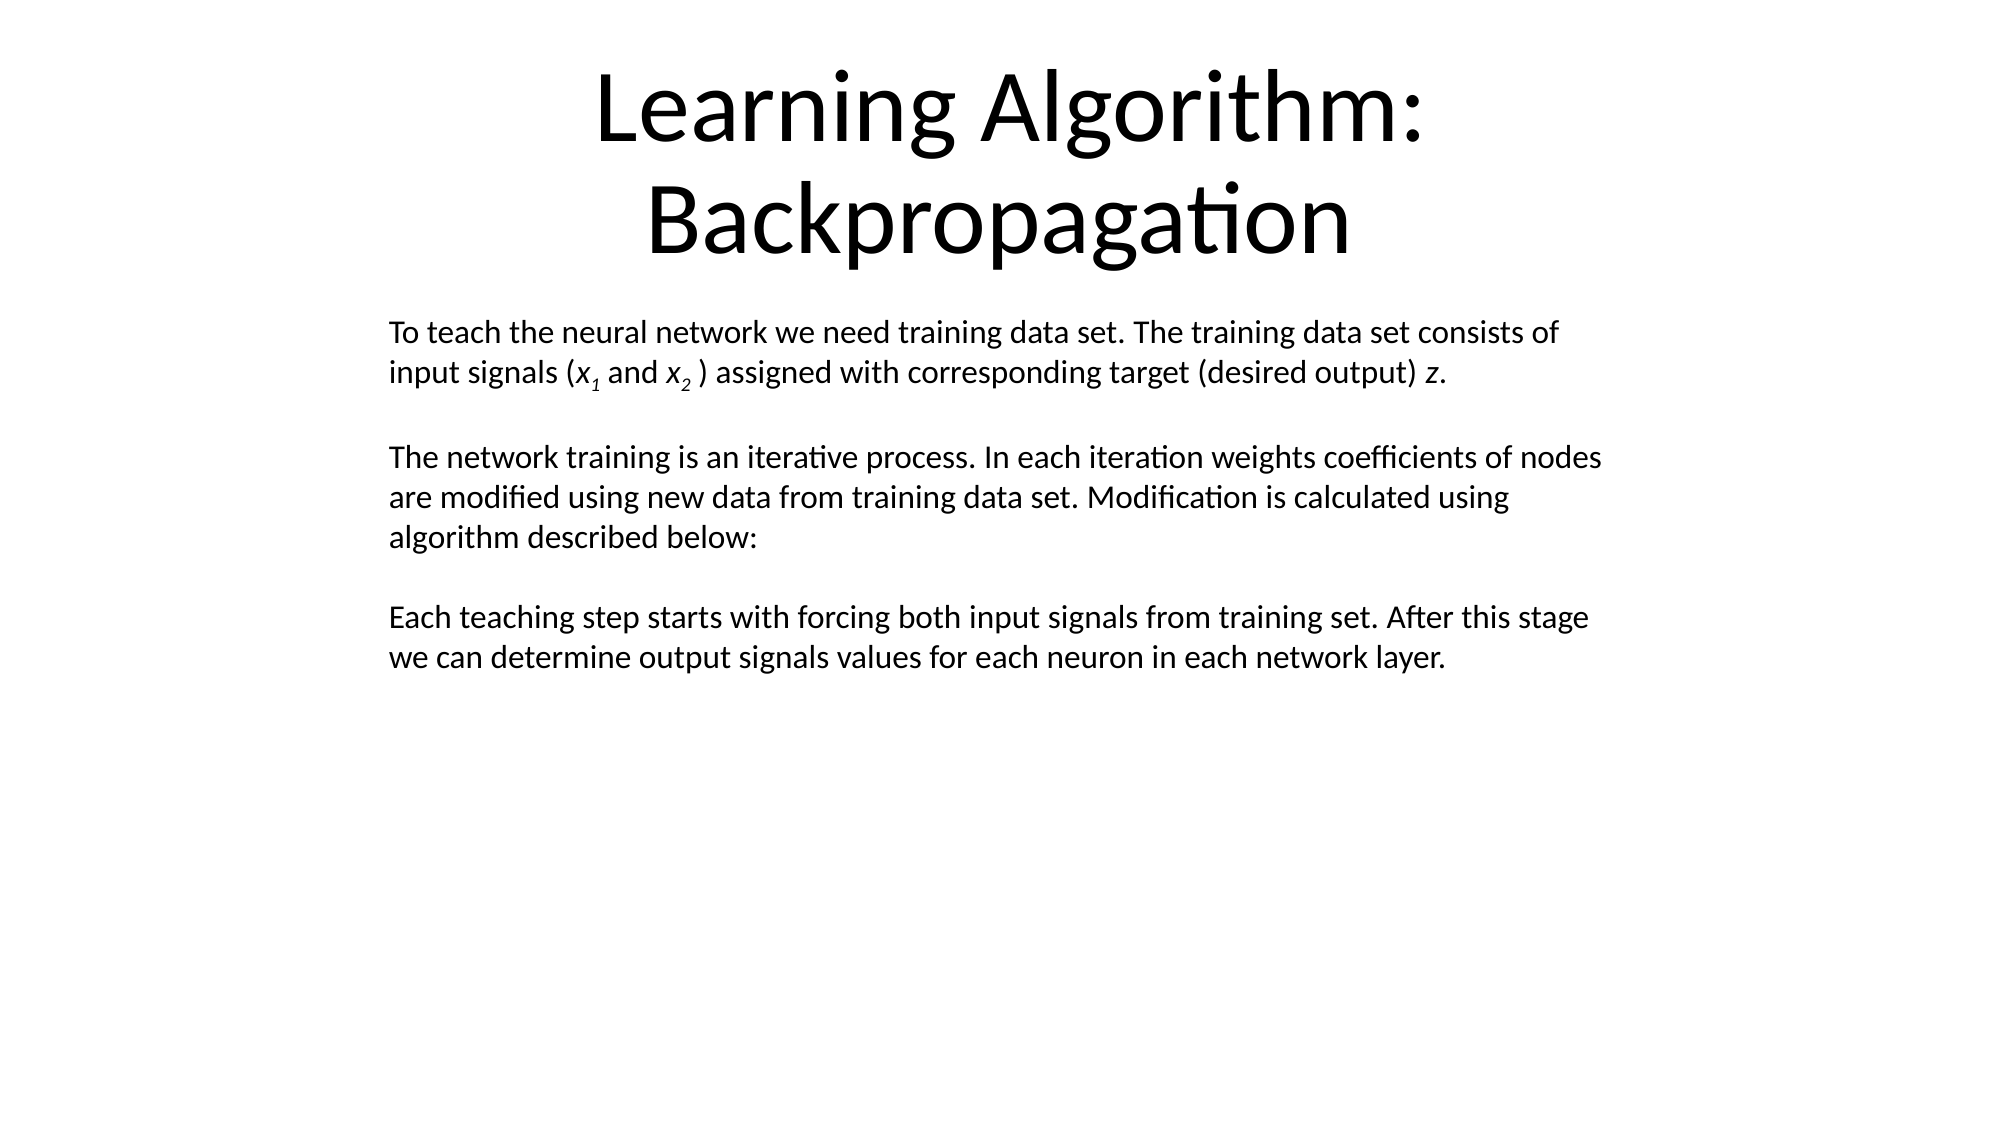

# Learning Algorithm: Backpropagation
To teach the neural network we need training data set. The training data set consists of input signals (x1 and x2 ) assigned with corresponding target (desired output) z.

The network training is an iterative process. In each iteration weights coefficients of nodes are modified using new data from training data set. Modification is calculated using algorithm described below:

Each teaching step starts with forcing both input signals from training set. After this stage we can determine output signals values for each neuron in each network layer.